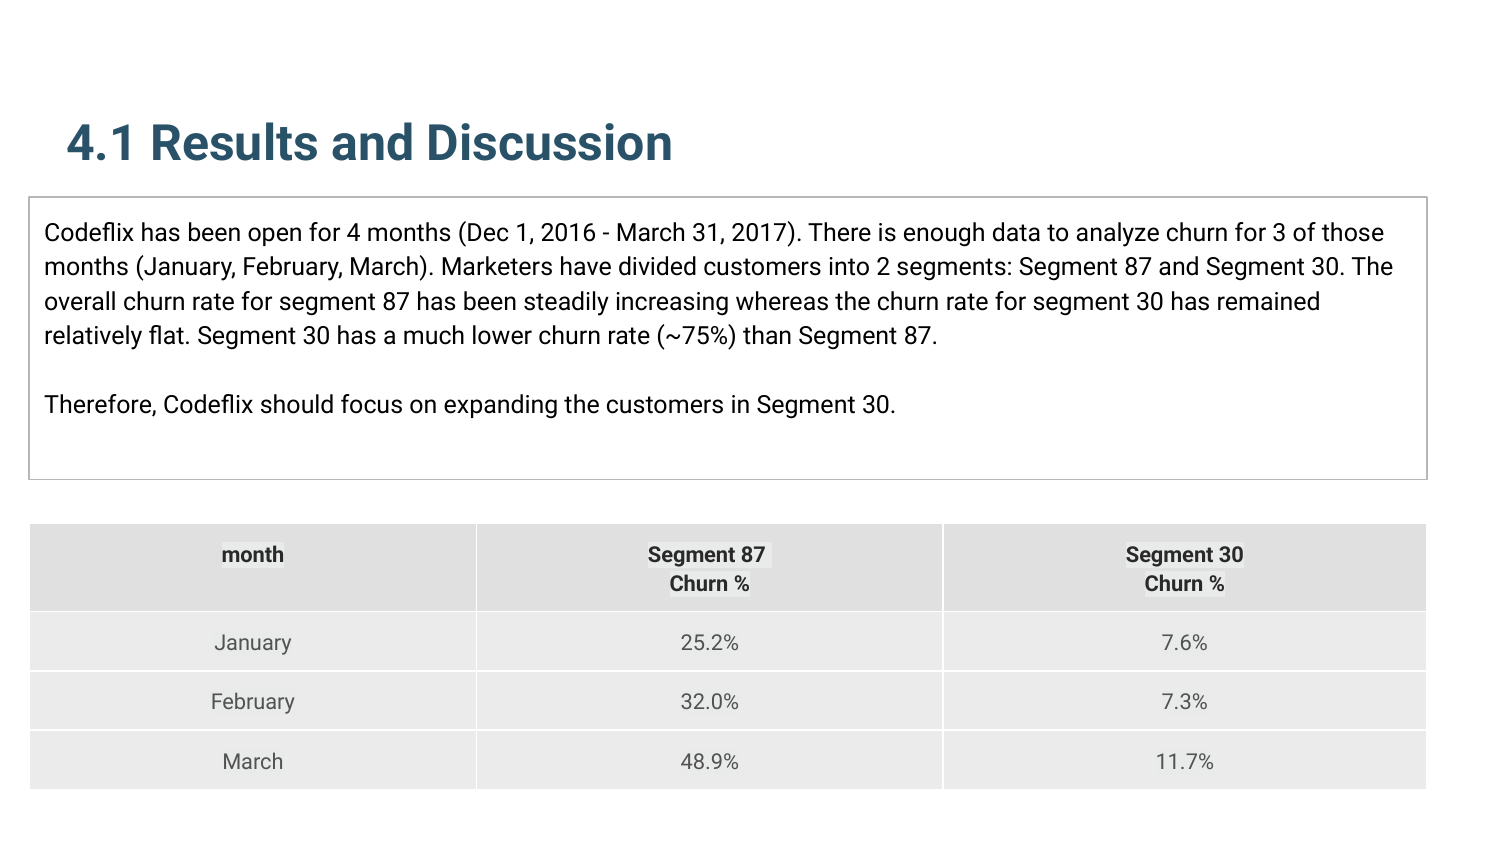

4.1 Results and Discussion
Codeflix has been open for 4 months (Dec 1, 2016 - March 31, 2017). There is enough data to analyze churn for 3 of those months (January, February, March). Marketers have divided customers into 2 segments: Segment 87 and Segment 30. The overall churn rate for segment 87 has been steadily increasing whereas the churn rate for segment 30 has remained relatively flat. Segment 30 has a much lower churn rate (~75%) than Segment 87.

Therefore, Codeflix should focus on expanding the customers in Segment 30.

| month | Segment 87 Churn % | Segment 30 Churn % |
| --- | --- | --- |
| January | 25.2% | 7.6% |
| February | 32.0% | 7.3% |
| March | 48.9% | 11.7% |